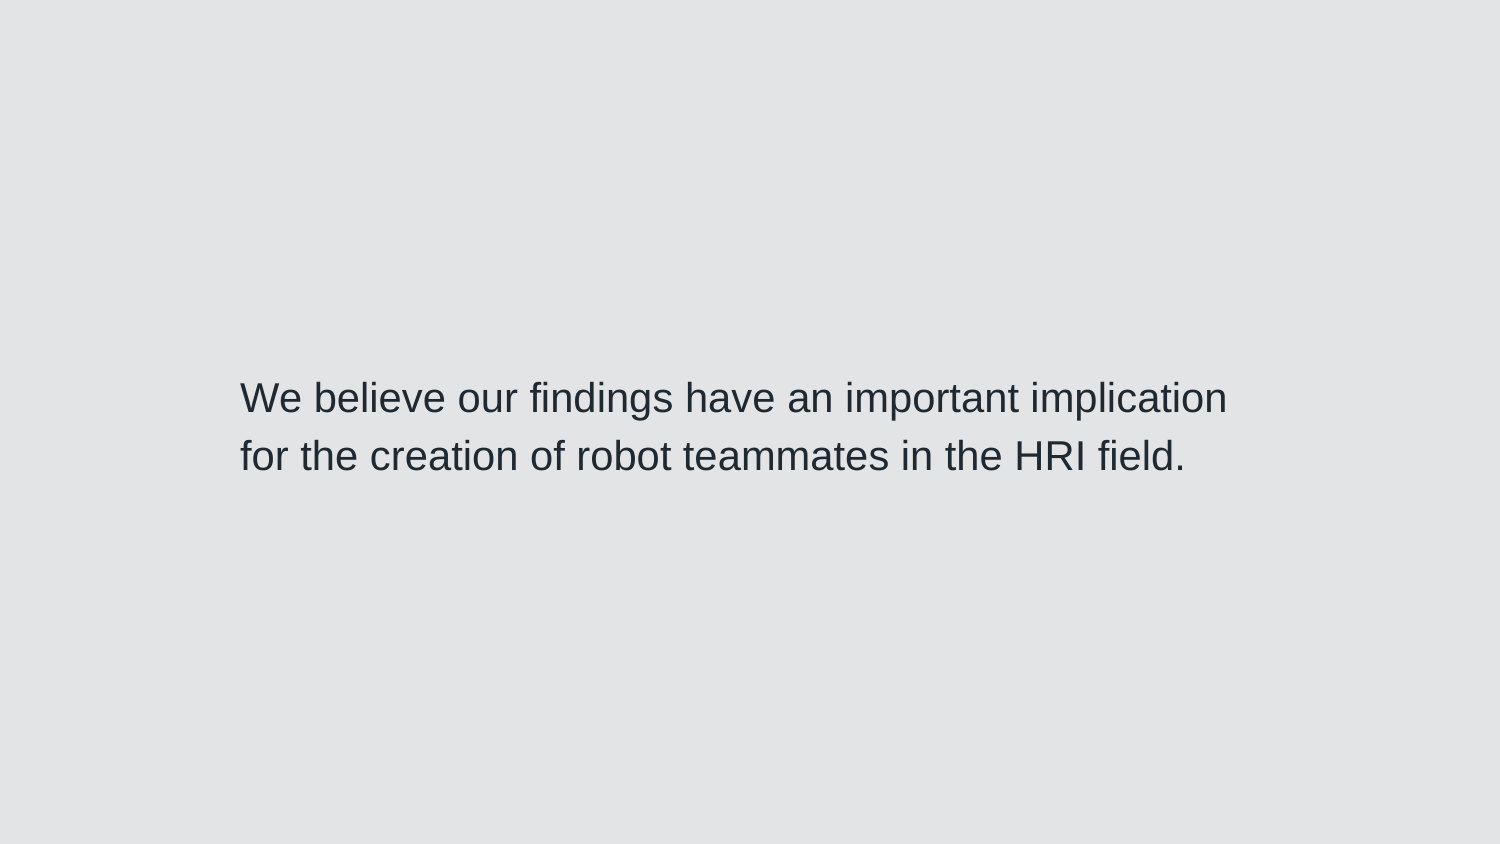

We believe our findings have an important implication for the creation of robot teammates in the HRI field.